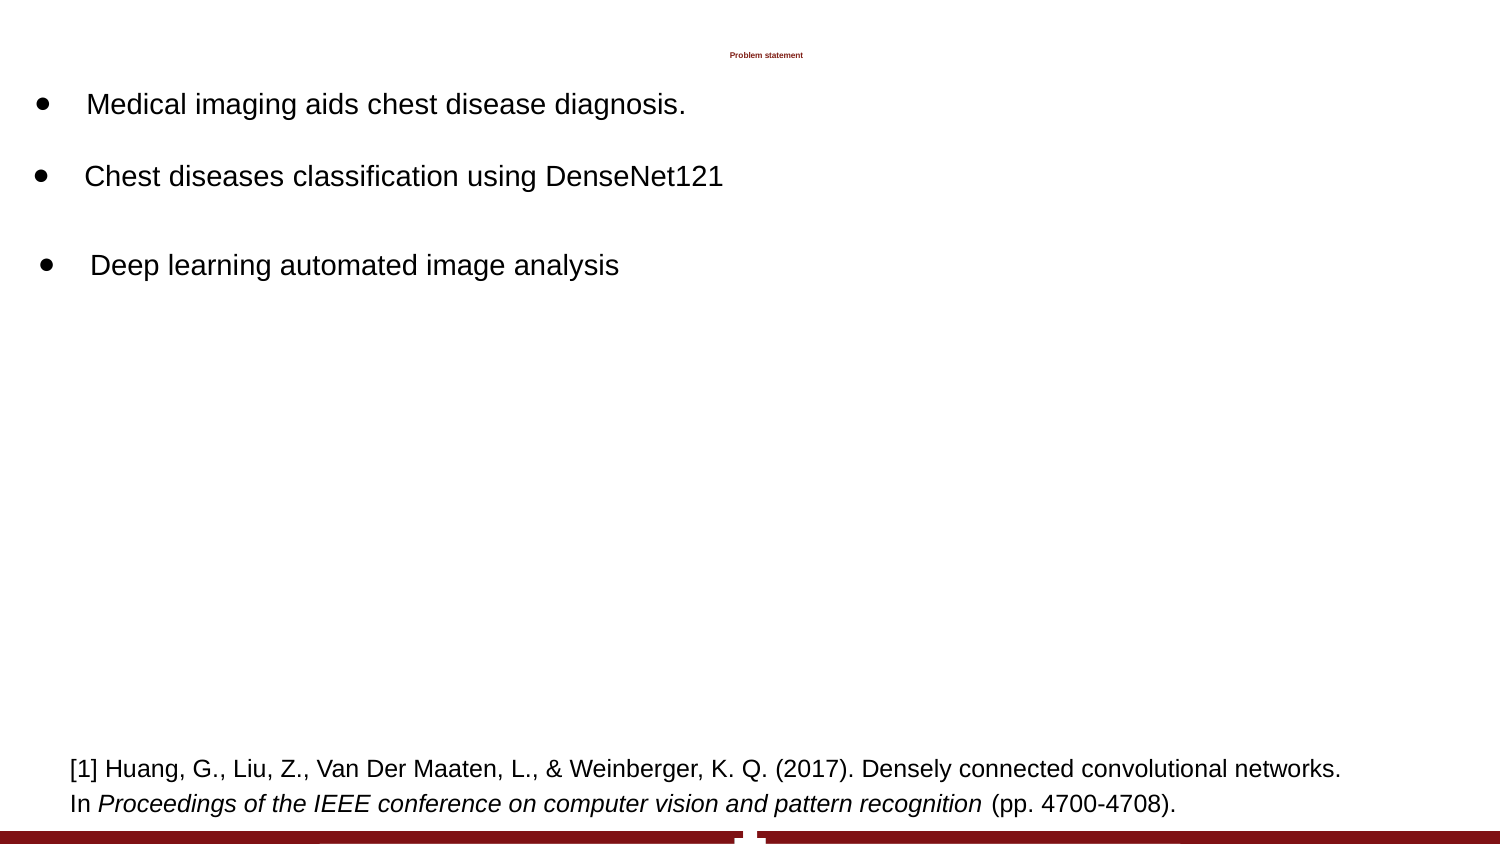

# Problem statement
Medical imaging aids chest disease diagnosis.

Chest diseases classification using DenseNet121

Deep learning automated image analysis
[1] Huang, G., Liu, Z., Van Der Maaten, L., & Weinberger, K. Q. (2017). Densely connected convolutional networks. In Proceedings of the IEEE conference on computer vision and pattern recognition (pp. 4700-4708).